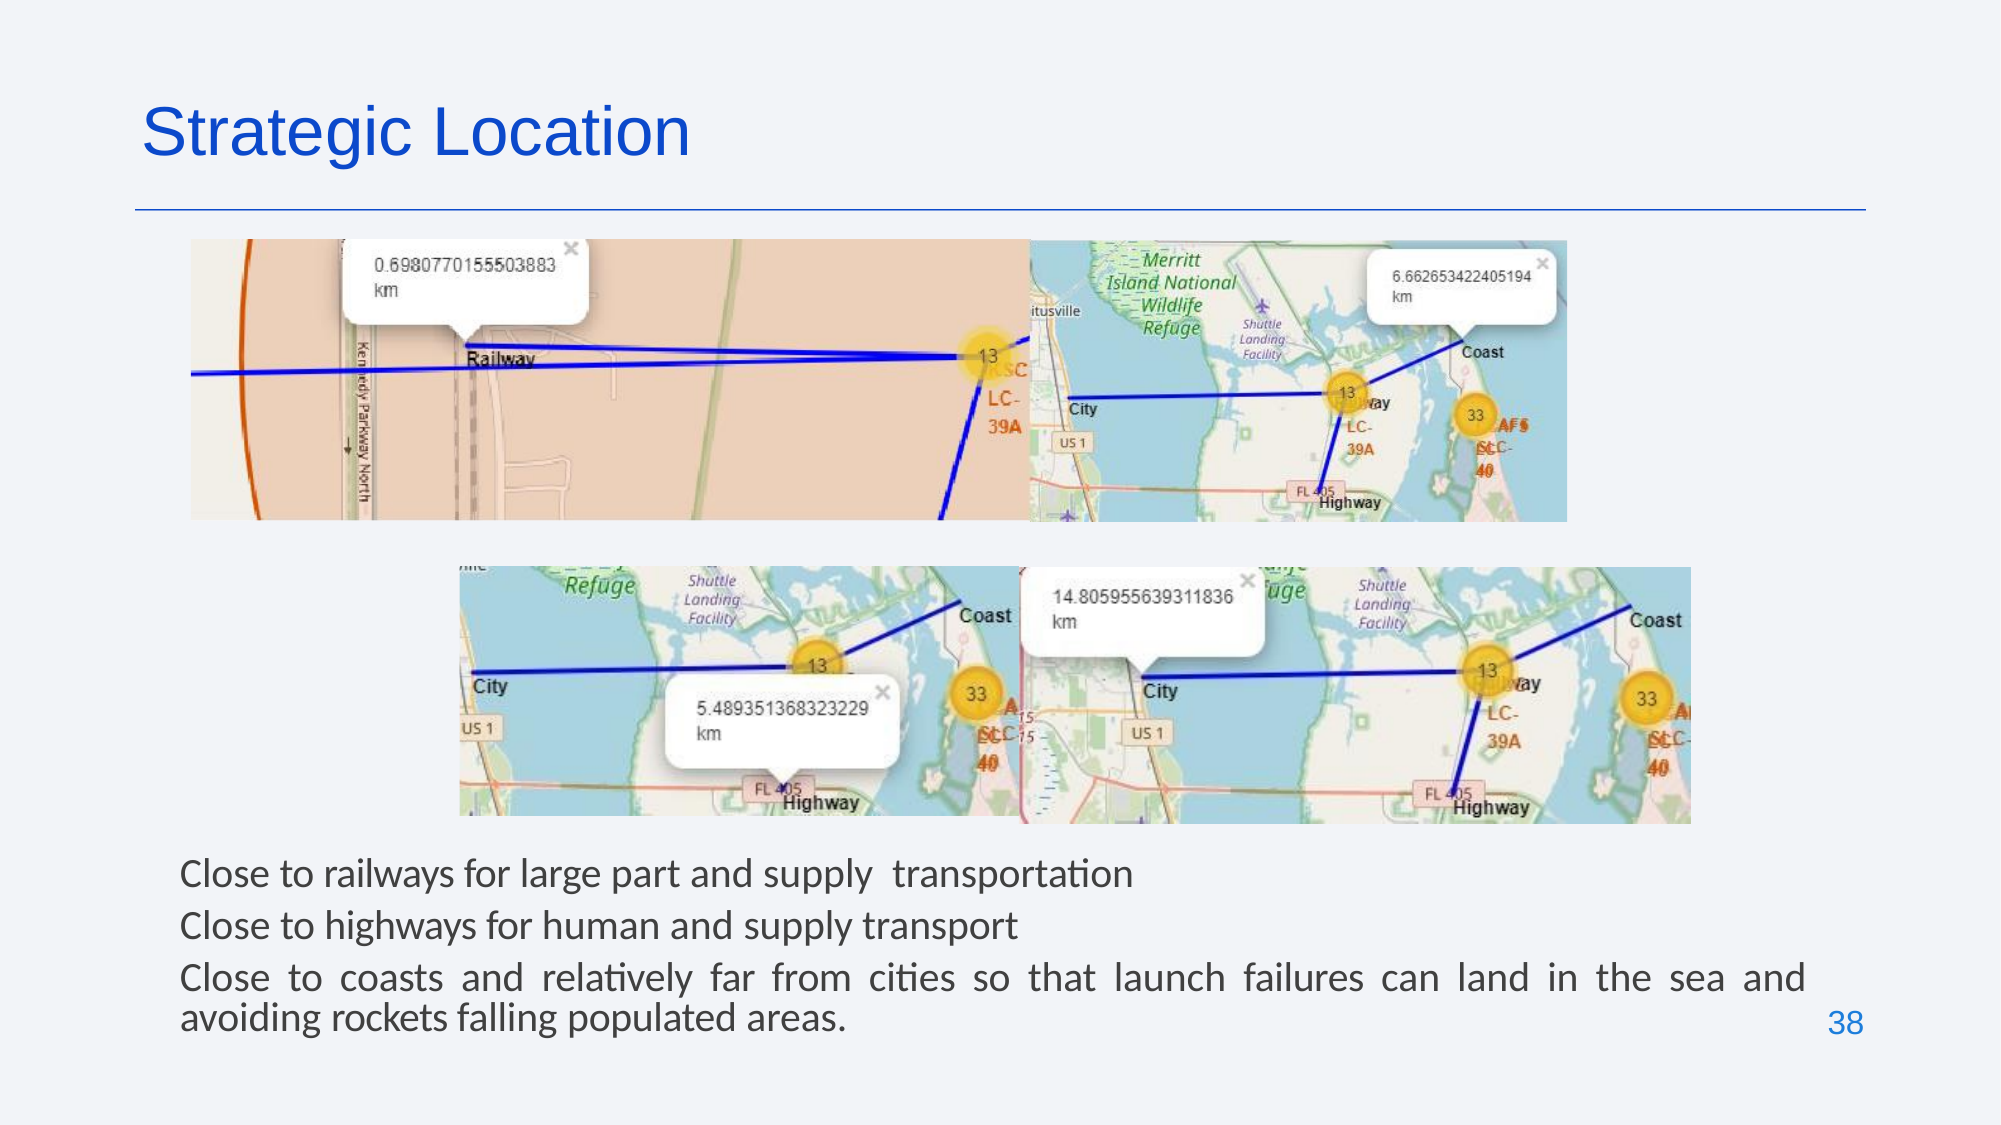

Strategic Location

Close to railways for large part and supply  transportation
Close to highways for human and supply transport
Close to coasts and relatively far from cities so that launch failures can land in the sea and avoiding rockets falling populated areas.
38